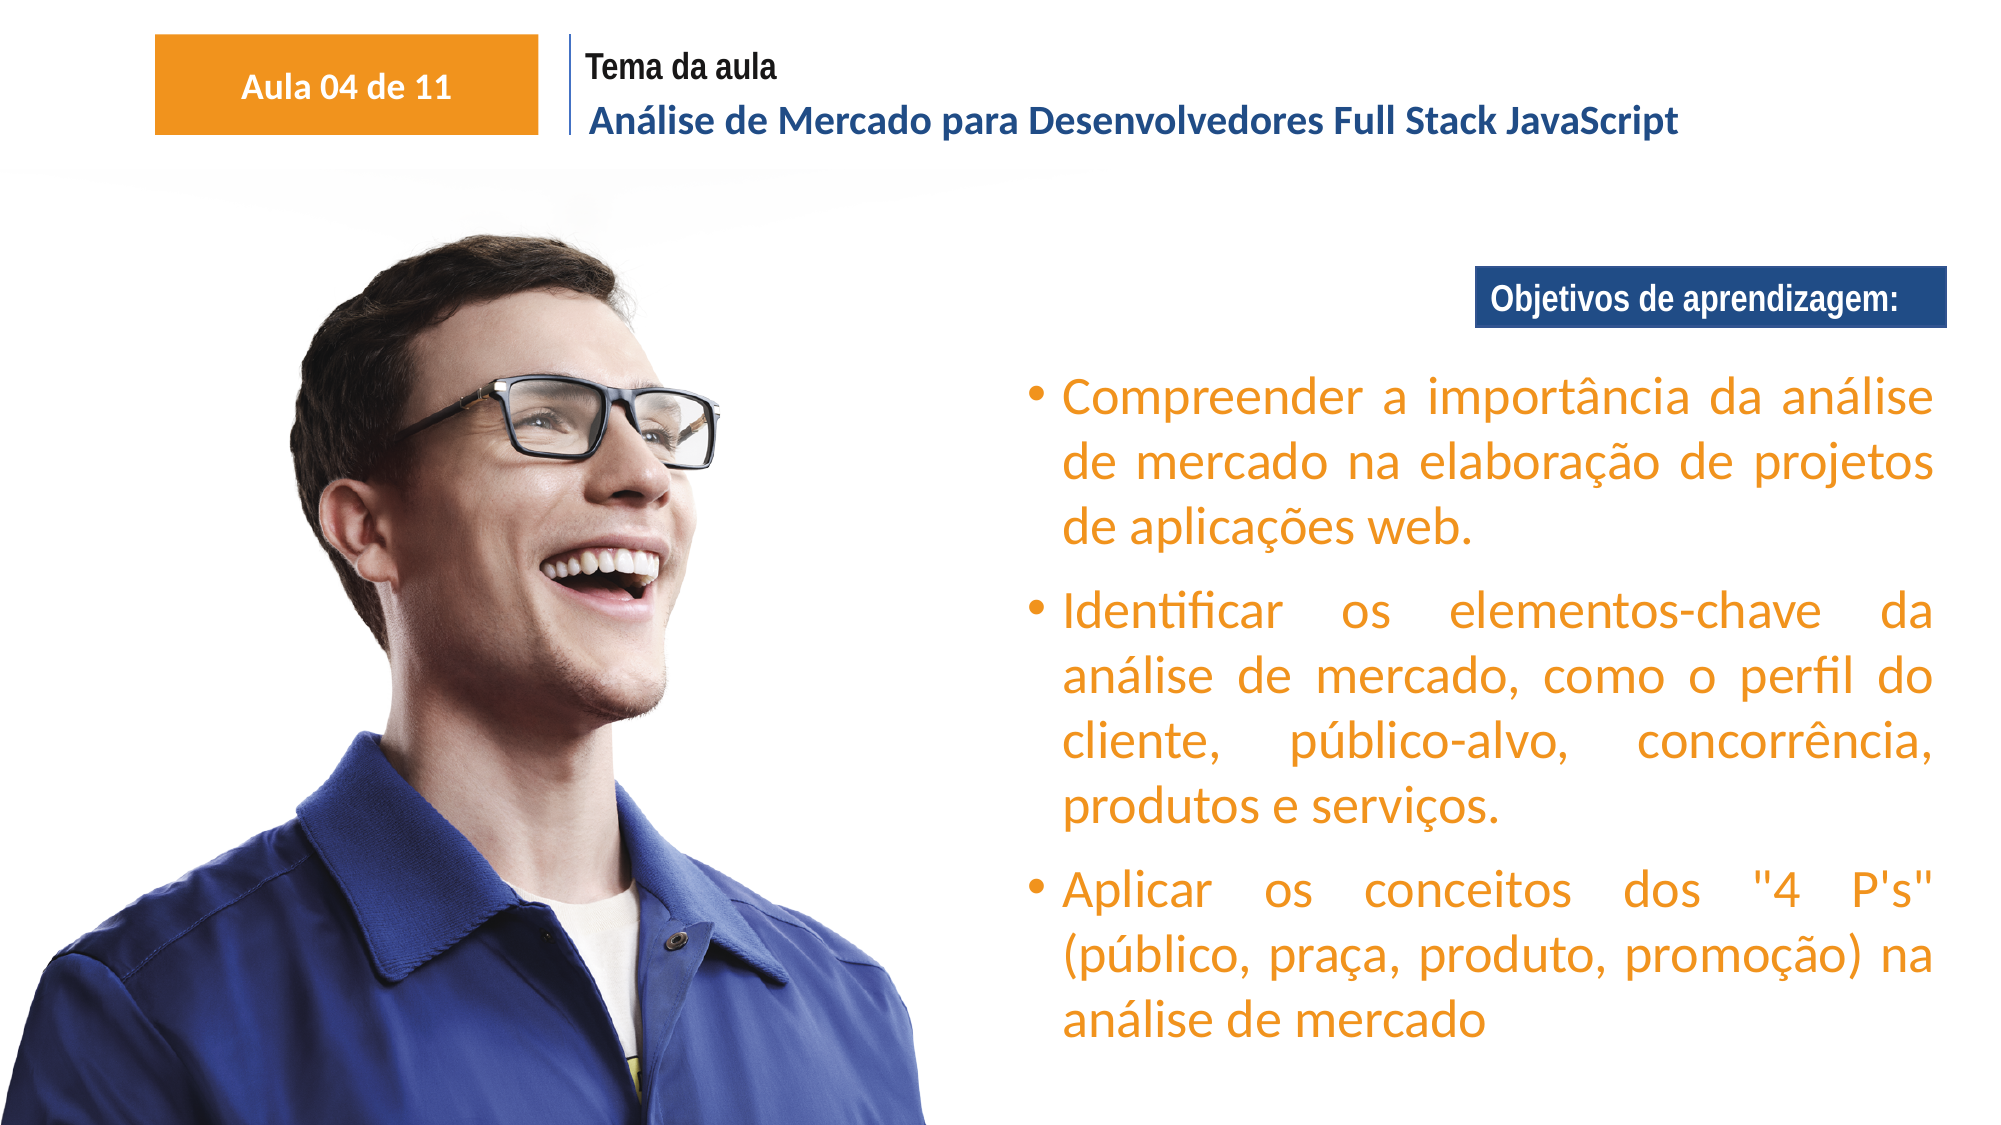

Aula 04 de 11
Tema da aula
# Análise de Mercado para Desenvolvedores Full Stack JavaScript
Objetivos de aprendizagem:
Compreender a importância da análise de mercado na elaboração de projetos de aplicações web.
Identificar os elementos-chave da análise de mercado, como o perfil do cliente, público-alvo, concorrência, produtos e serviços.
Aplicar os conceitos dos "4 P's" (público, praça, produto, promoção) na análise de mercado